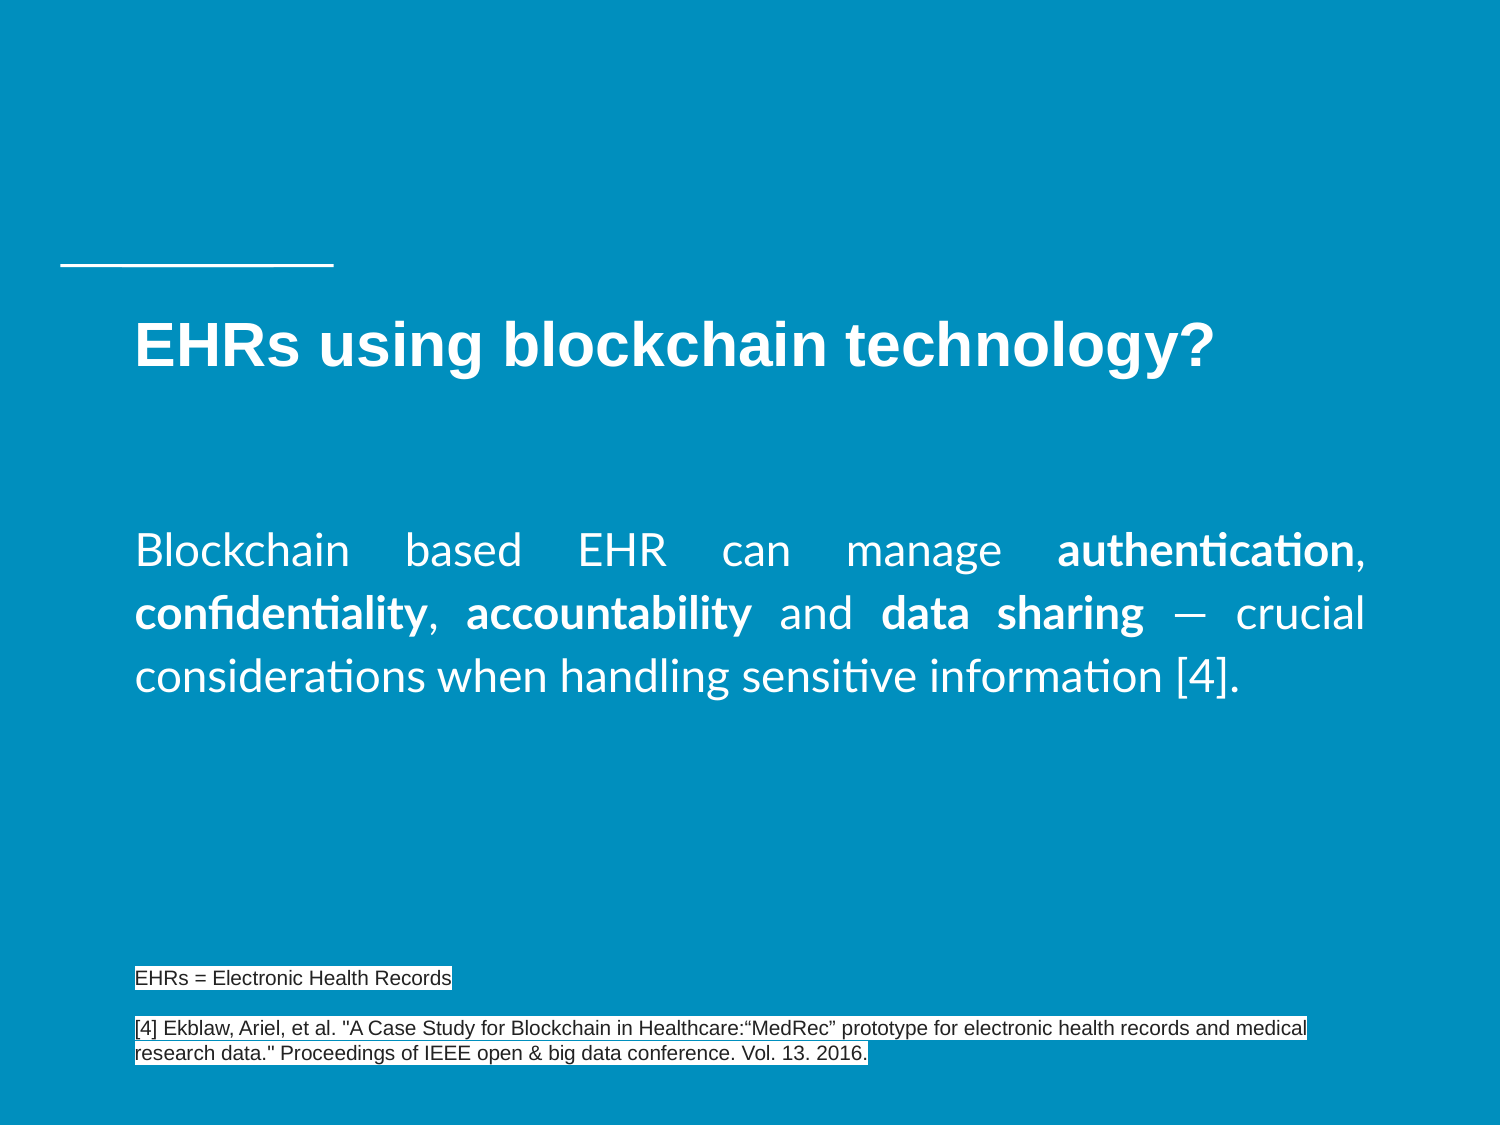

# EHRs using blockchain technology?
Blockchain based EHR can manage authentication, confidentiality, accountability and data sharing — crucial considerations when handling sensitive information [4].
EHRs = Electronic Health Records

[4] Ekblaw, Ariel, et al. "A Case Study for Blockchain in Healthcare:“MedRec” prototype for electronic health records and medical research data." Proceedings of IEEE open & big data conference. Vol. 13. 2016.